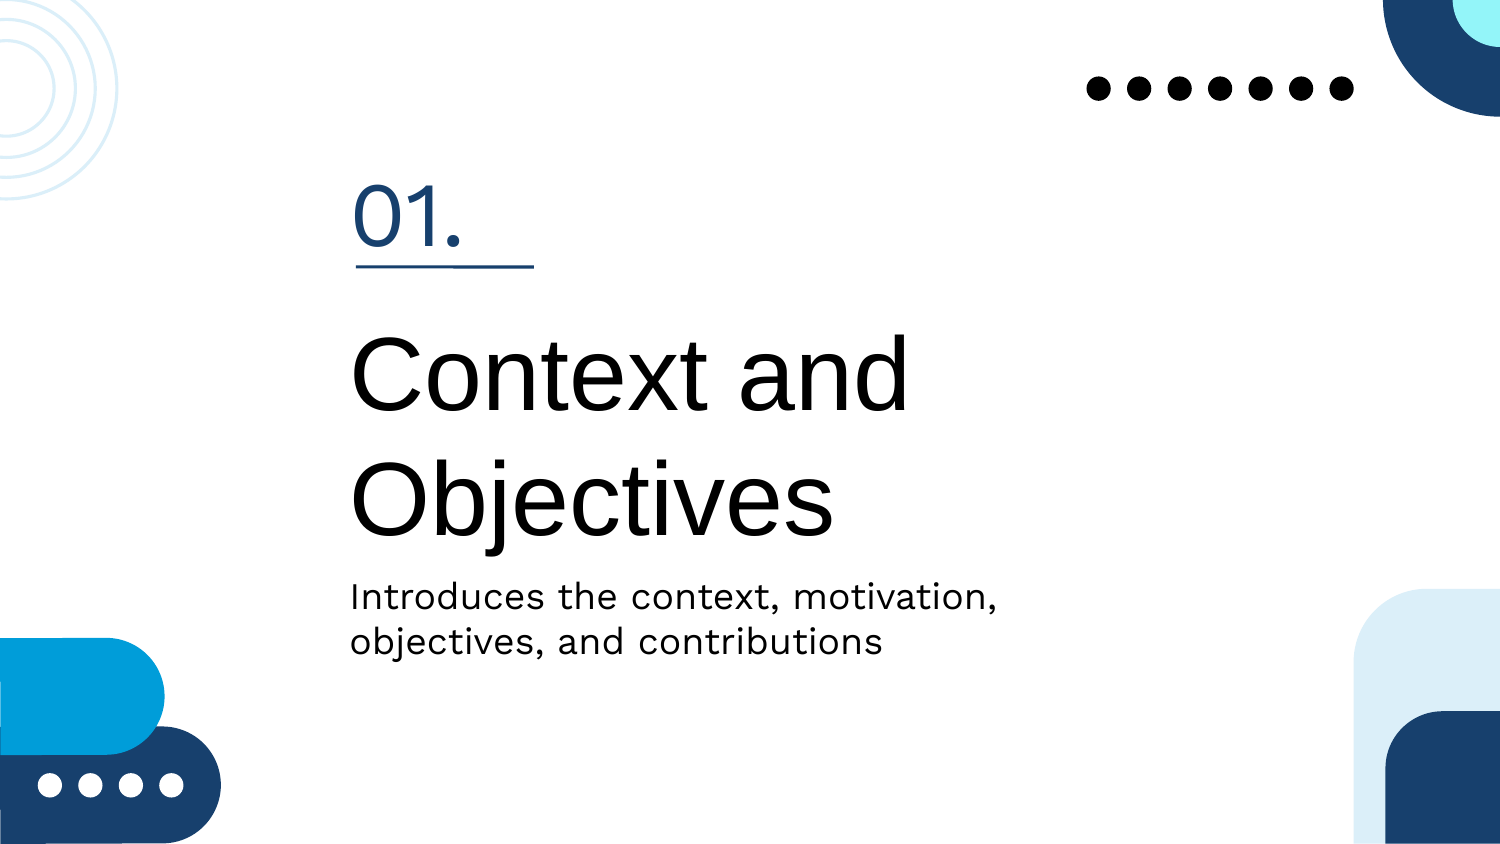

01.

Context and Objectives
Introduces the context, motivation, objectives, and contributions